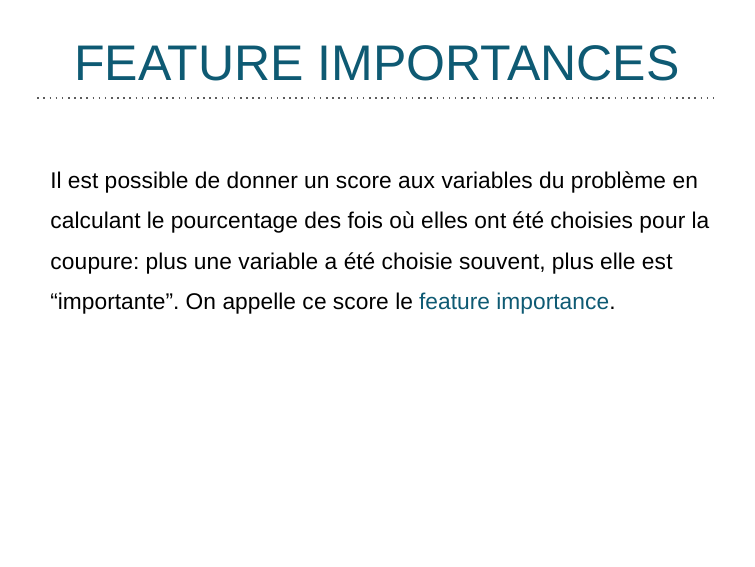

# FEATURE IMPORTANCES
Il est possible de donner un score aux variables du problème en calculant le pourcentage des fois où elles ont été choisies pour la coupure: plus une variable a été choisie souvent, plus elle est “importante”. On appelle ce score le feature importance.